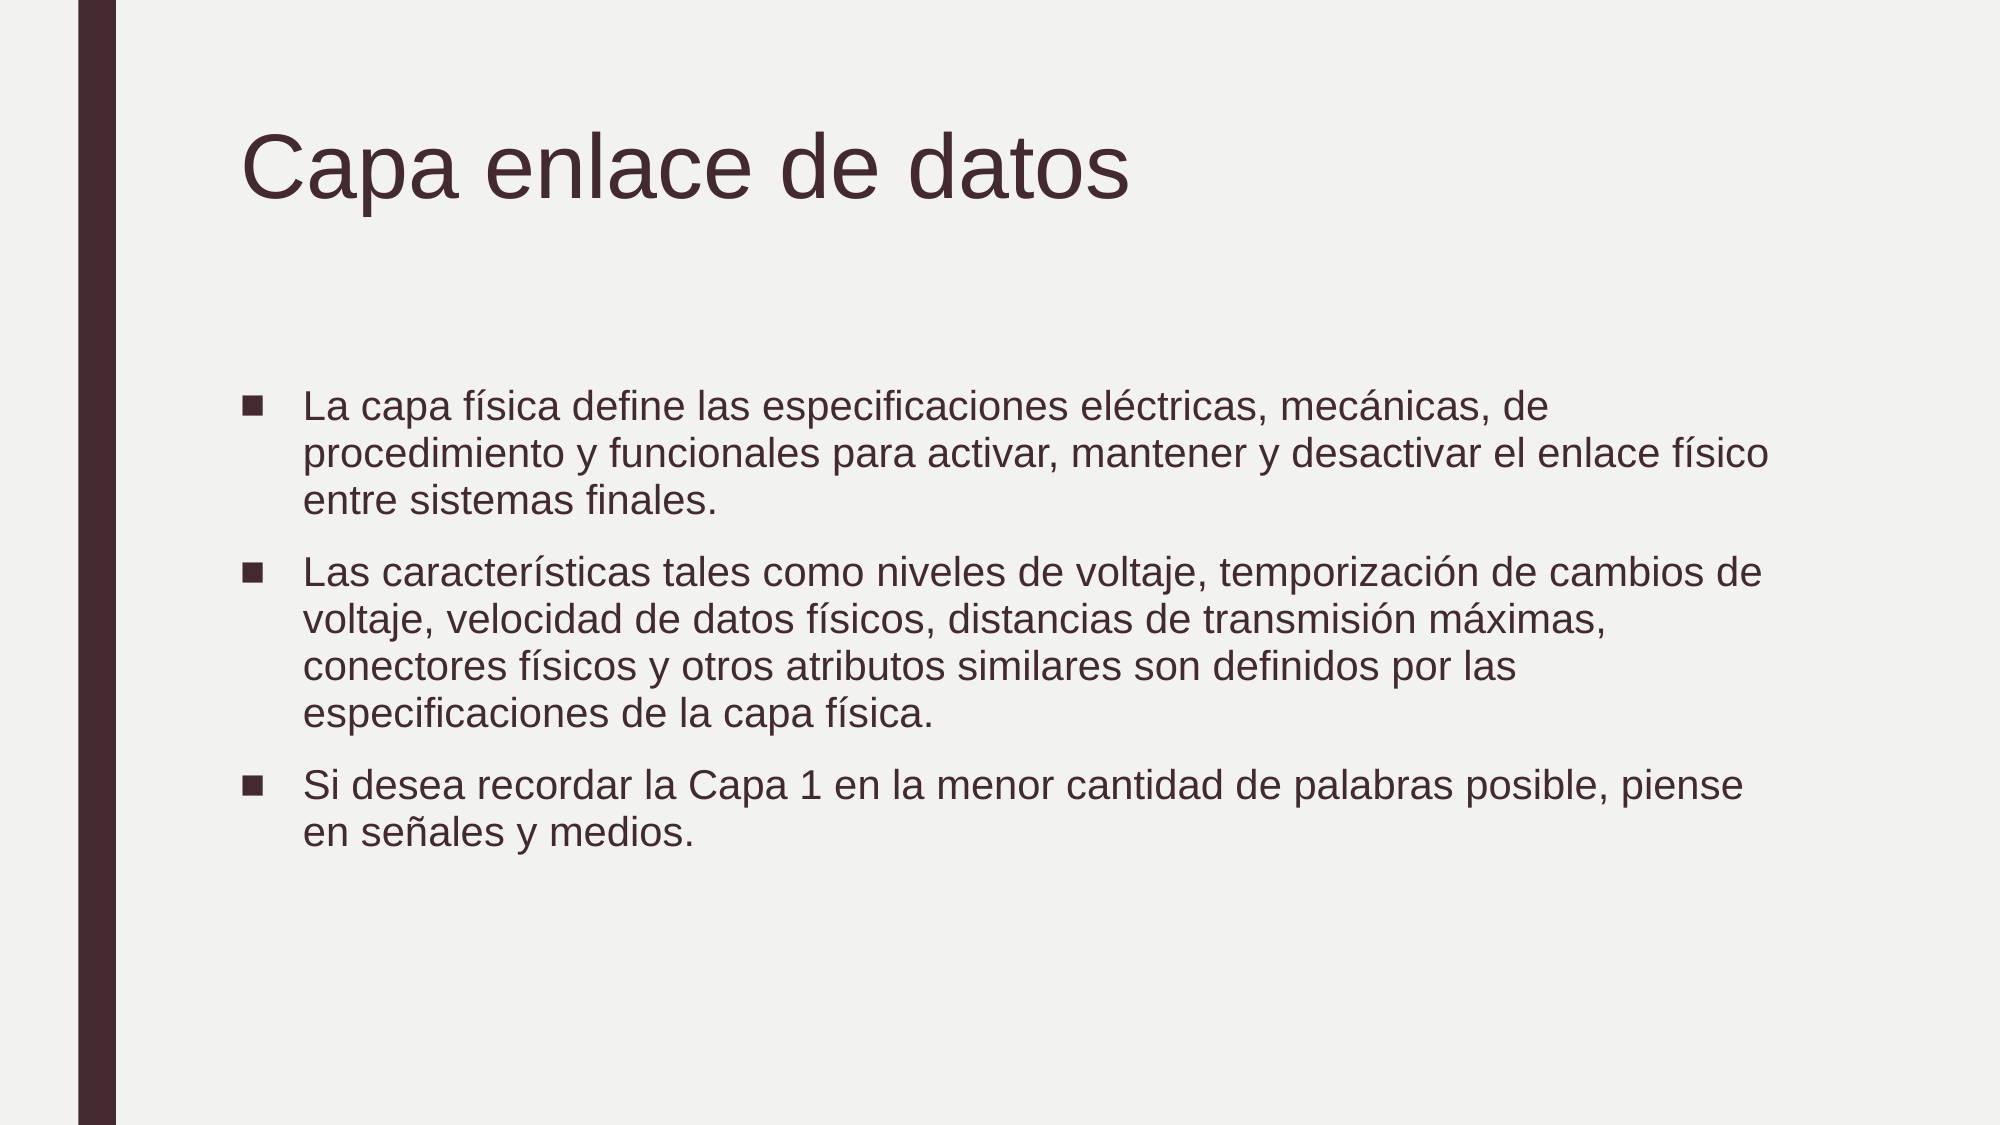

# Capa enlace de datos
La capa física define las especificaciones eléctricas, mecánicas, de procedimiento y funcionales para activar, mantener y desactivar el enlace físico entre sistemas finales.
Las características tales como niveles de voltaje, temporización de cambios de voltaje, velocidad de datos físicos, distancias de transmisión máximas, conectores físicos y otros atributos similares son definidos por las especificaciones de la capa física.
Si desea recordar la Capa 1 en la menor cantidad de palabras posible, piense en señales y medios.